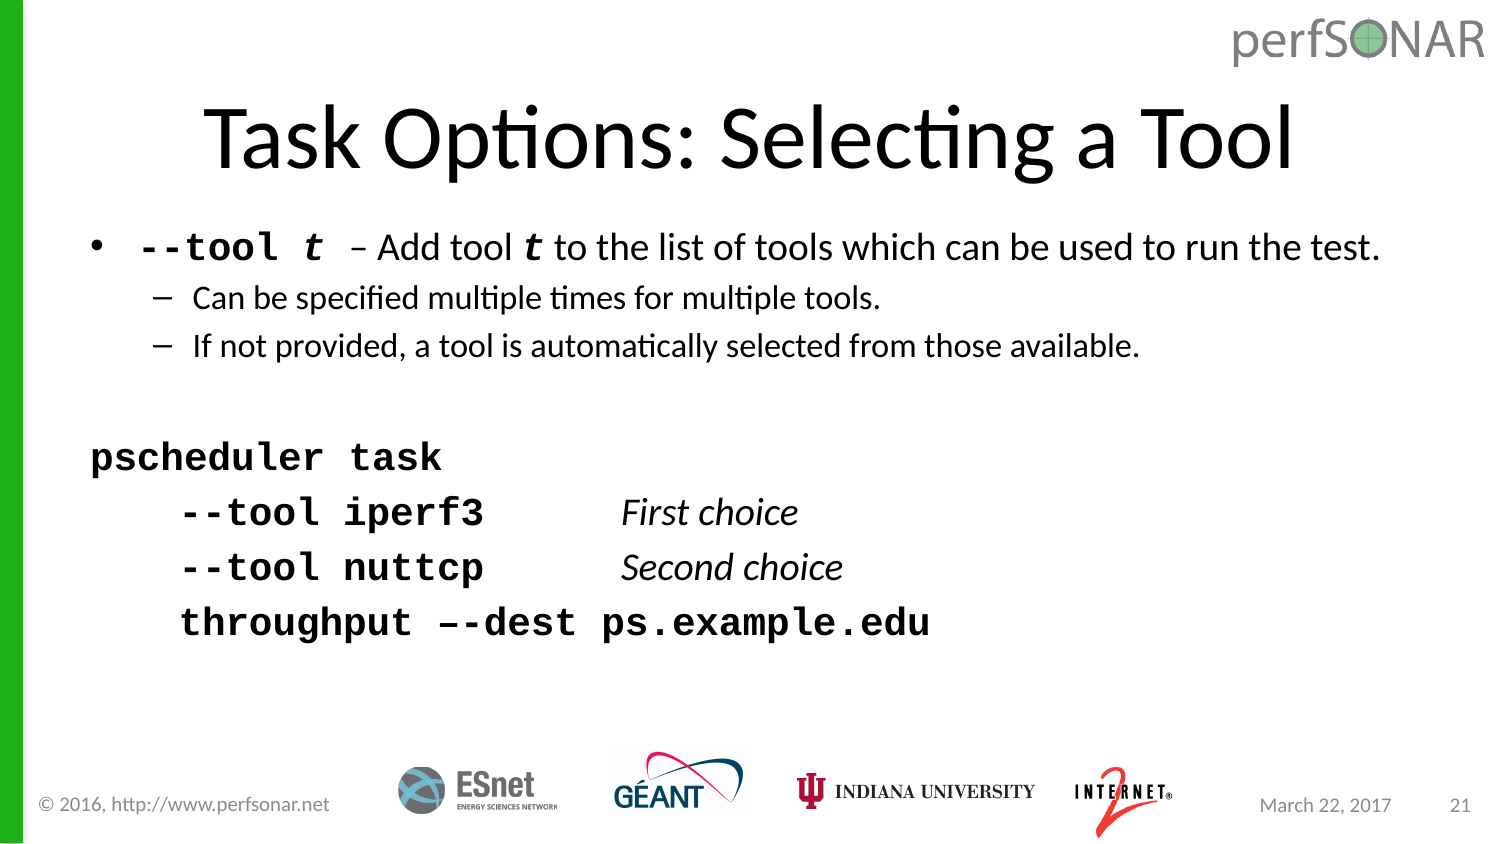

# Task Options: Selecting a Tool
--tool t – Add tool t to the list of tools which can be used to run the test.
Can be specified multiple times for multiple tools.
If not provided, a tool is automatically selected from those available.

pscheduler task
	--tool iperf3									First choice
	--tool nuttcp									Second choice
	throughput –-dest ps.example.edu
© 2016, http://www.perfsonar.net
March 22, 2017
21